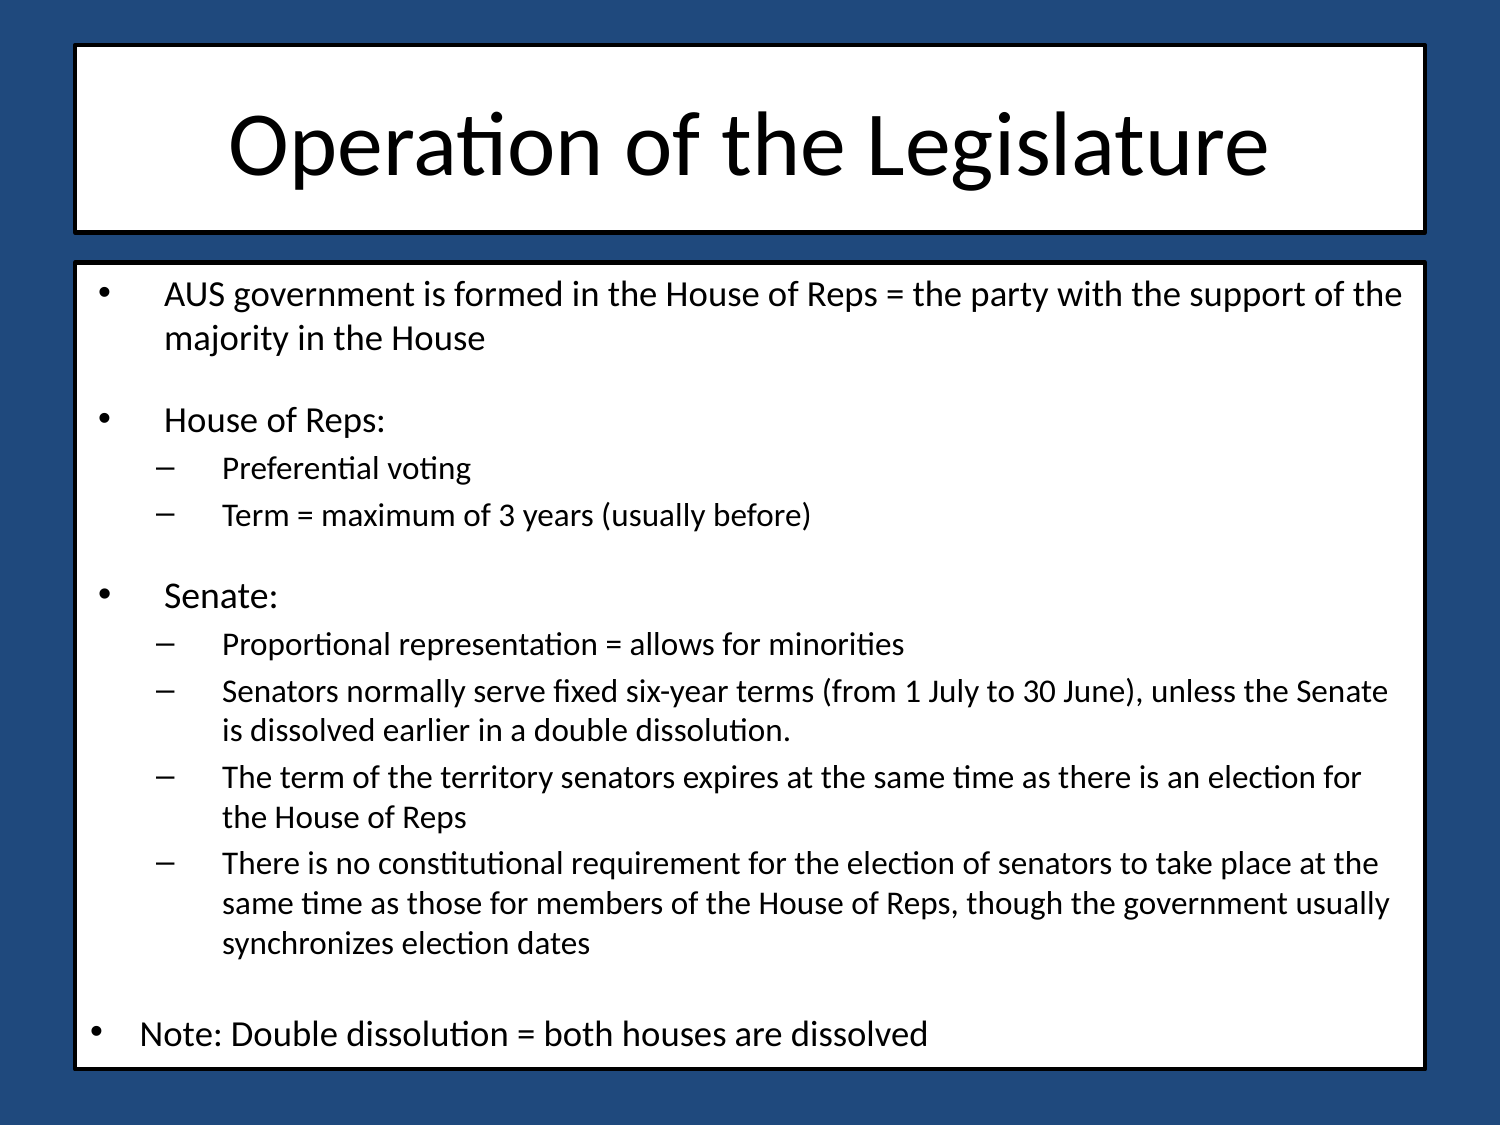

# Operation of the Legislature
AUS government is formed in the House of Reps = the party with the support of the majority in the House

House of Reps:
Preferential voting
Term = maximum of 3 years (usually before)

Senate:
Proportional representation = allows for minorities
Senators normally serve fixed six-year terms (from 1 July to 30 June), unless the Senate is dissolved earlier in a double dissolution.
The term of the territory senators expires at the same time as there is an election for the House of Reps
There is no constitutional requirement for the election of senators to take place at the same time as those for members of the House of Reps, though the government usually synchronizes election dates

Note: Double dissolution = both houses are dissolved